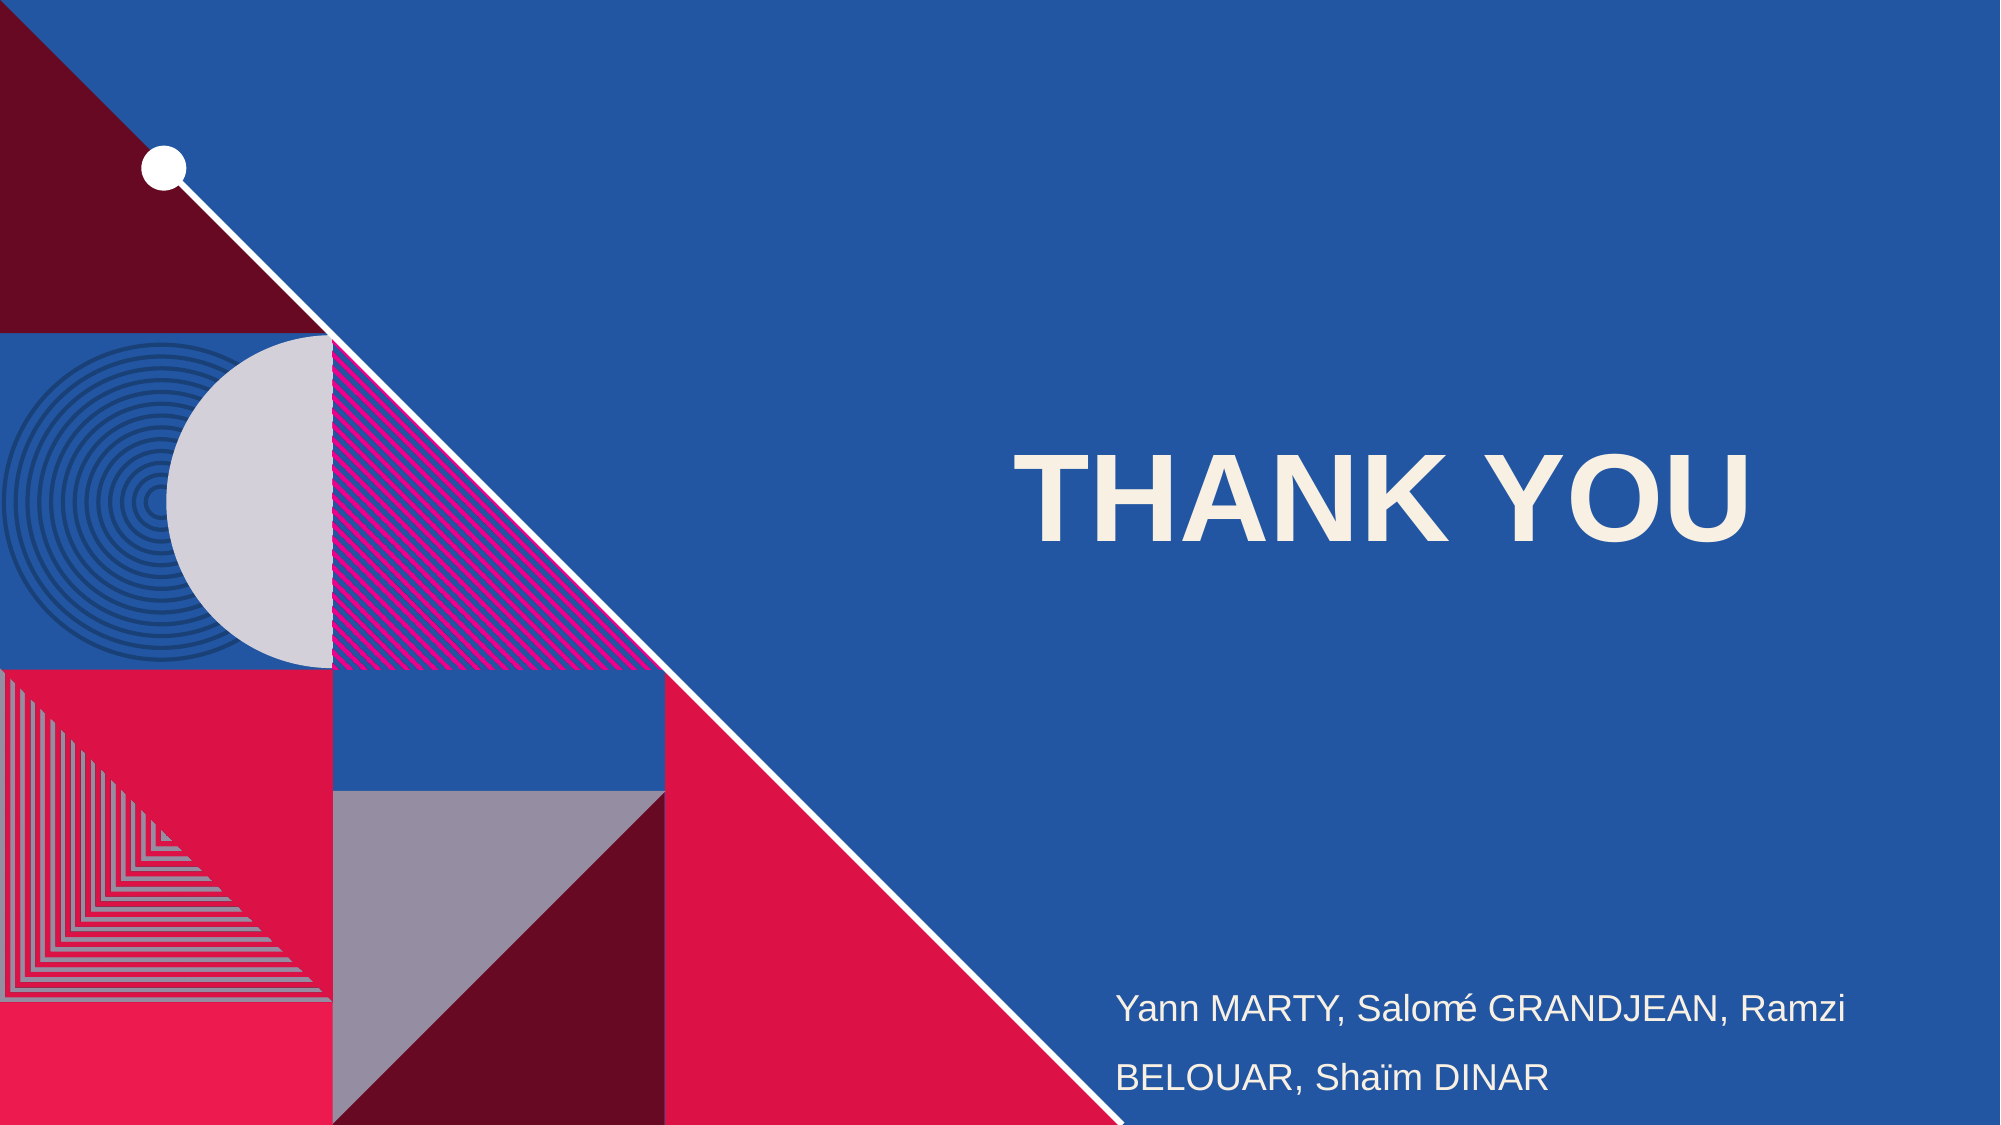

# THANK YOU
Yann MARTY, Salomé GRANDJEAN, Ramzi BELOUAR, Shaïm DINAR